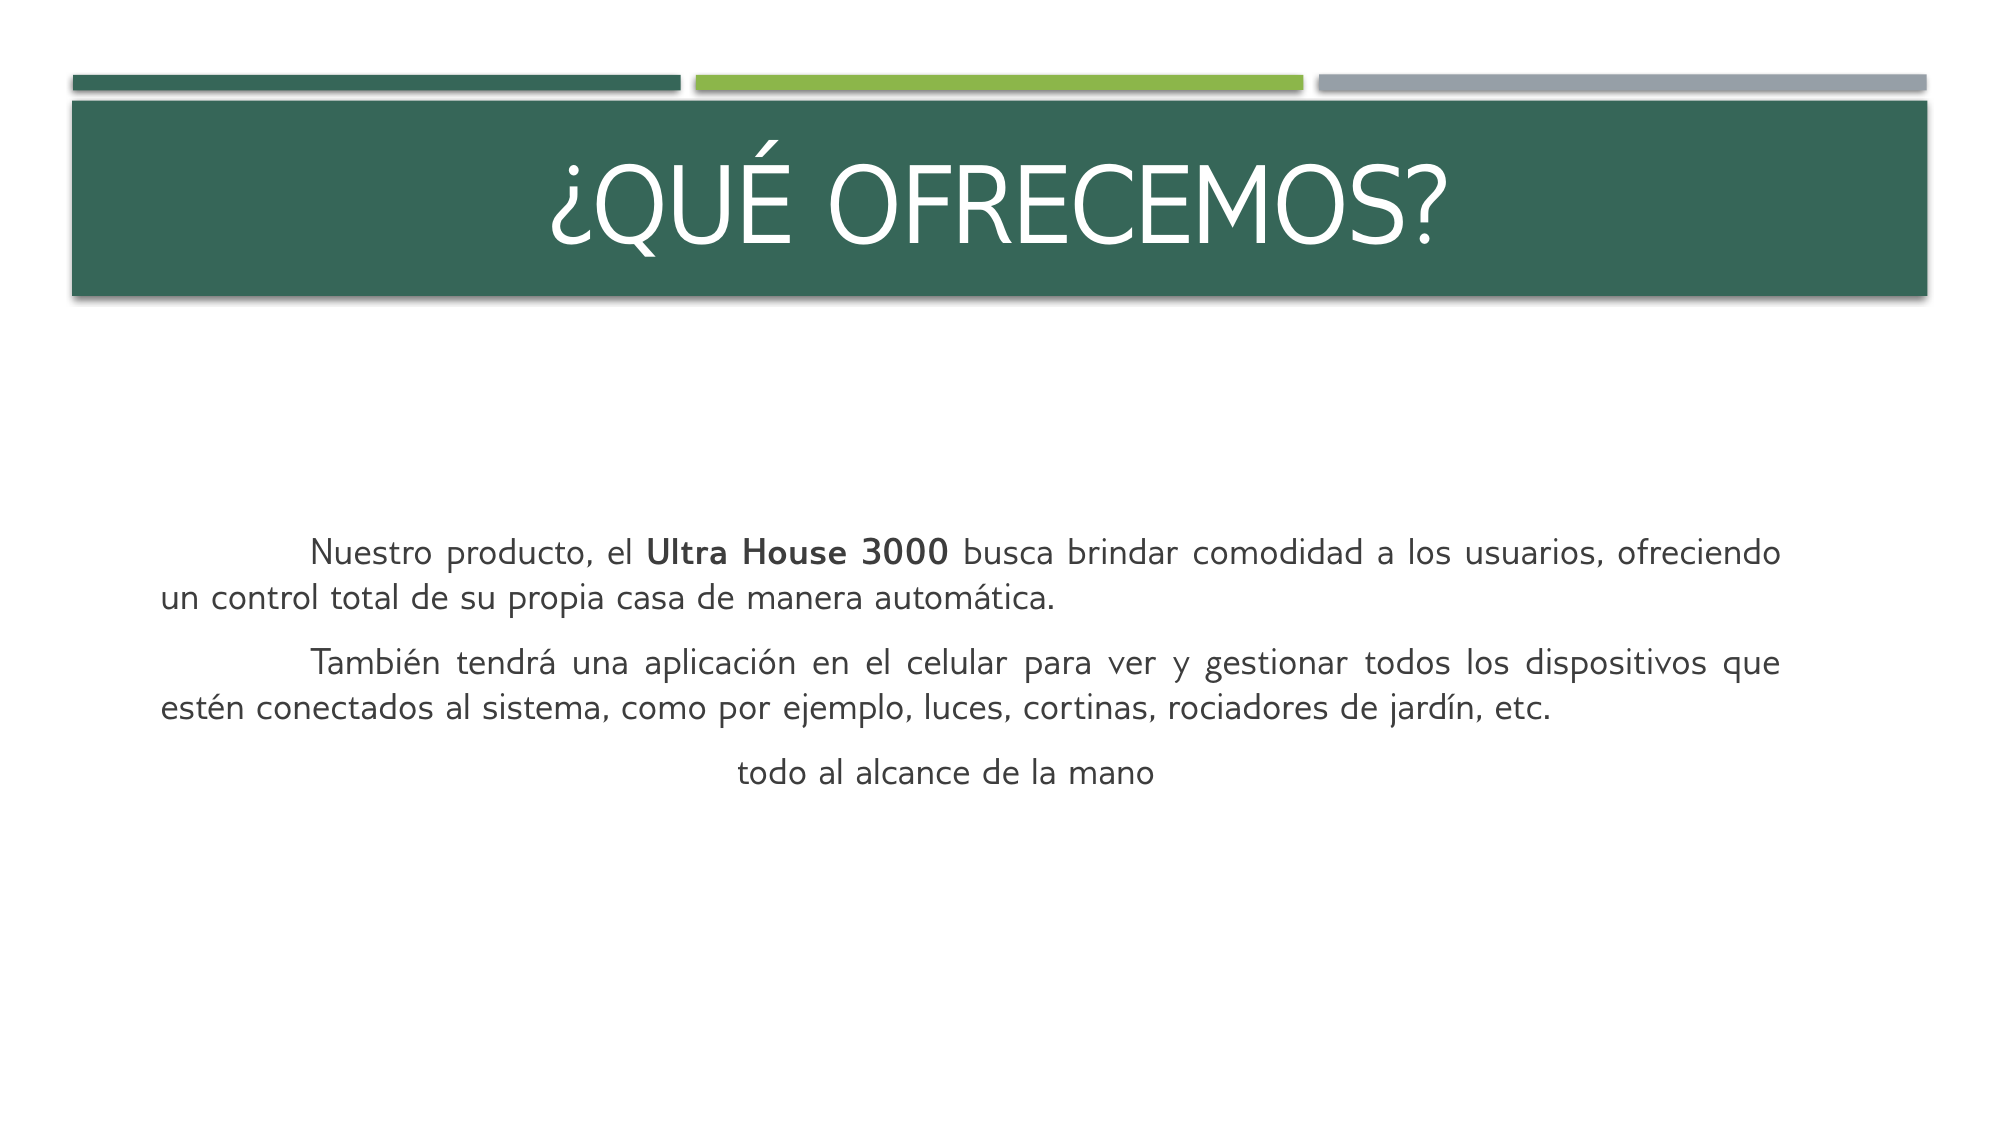

# ¿Qué ofrecemos?
		Nuestro producto, el Ultra House 3000 busca brindar comodidad a los usuarios, ofreciendo un control total de su propia casa de manera automática.
		También tendrá una aplicación en el celular para ver y gestionar todos los dispositivos que estén conectados al sistema, como por ejemplo, luces, cortinas, rociadores de jardín, etc.
todo al alcance de la mano